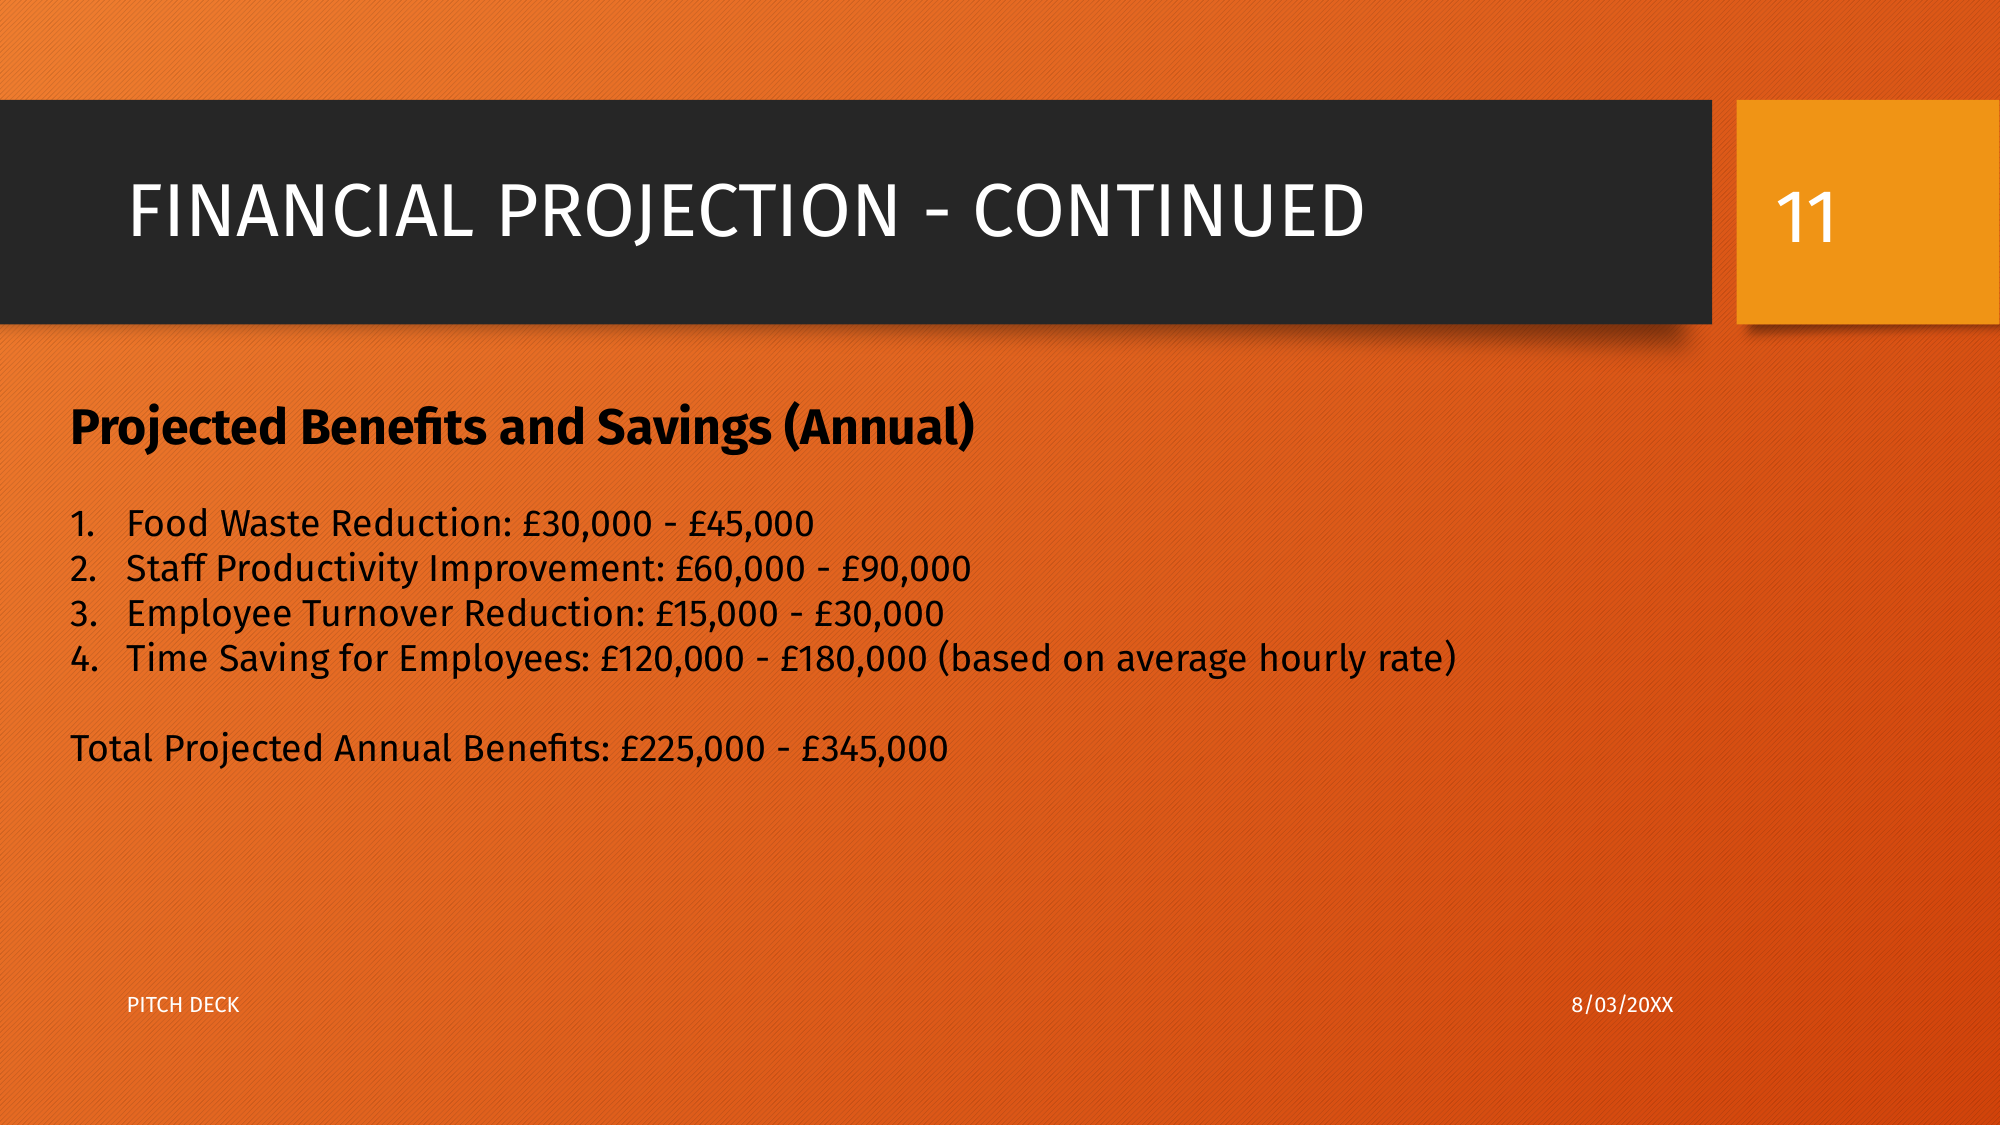

11
# FINANCIAL PROJECTION - CONTINUED
Projected Benefits and Savings (Annual)

Food Waste Reduction: £30,000 - £45,000
Staff Productivity Improvement: £60,000 - £90,000
Employee Turnover Reduction: £15,000 - £30,000
Time Saving for Employees: £120,000 - £180,000 (based on average hourly rate)

Total Projected Annual Benefits: £225,000 - £345,000

8/03/20XX
PITCH DECK